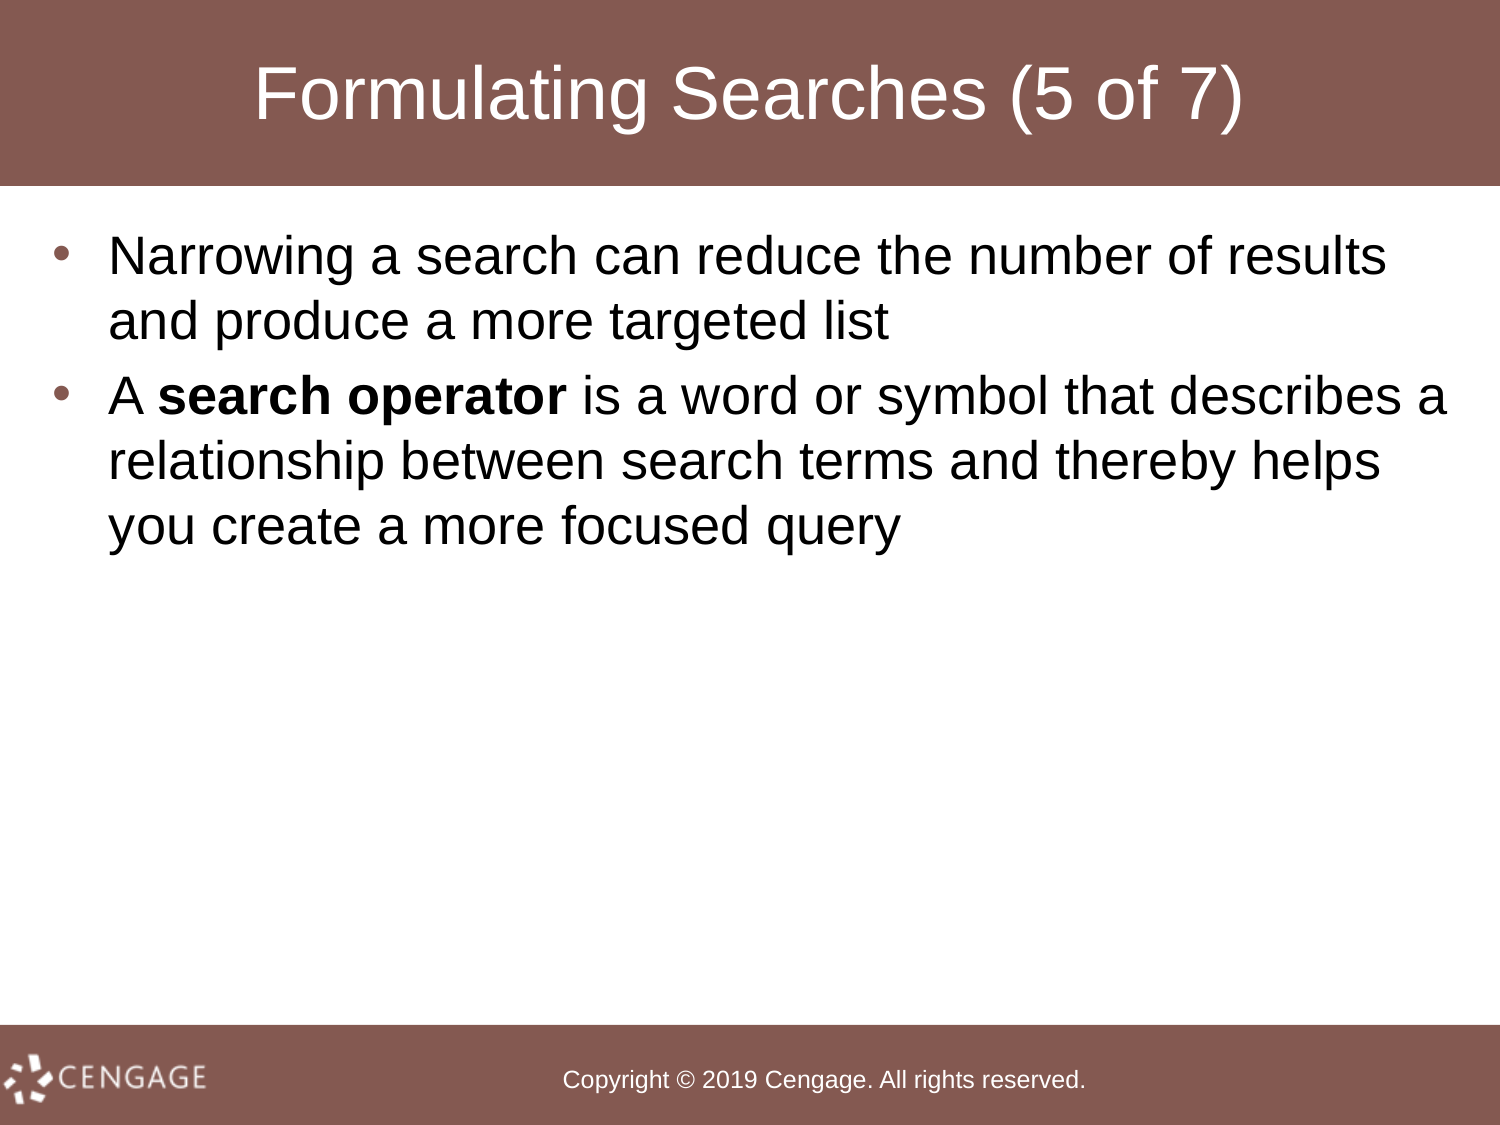

# Formulating Searches (5 of 7)
Narrowing a search can reduce the number of results and produce a more targeted list
A search operator is a word or symbol that describes a relationship between search terms and thereby helps you create a more focused query